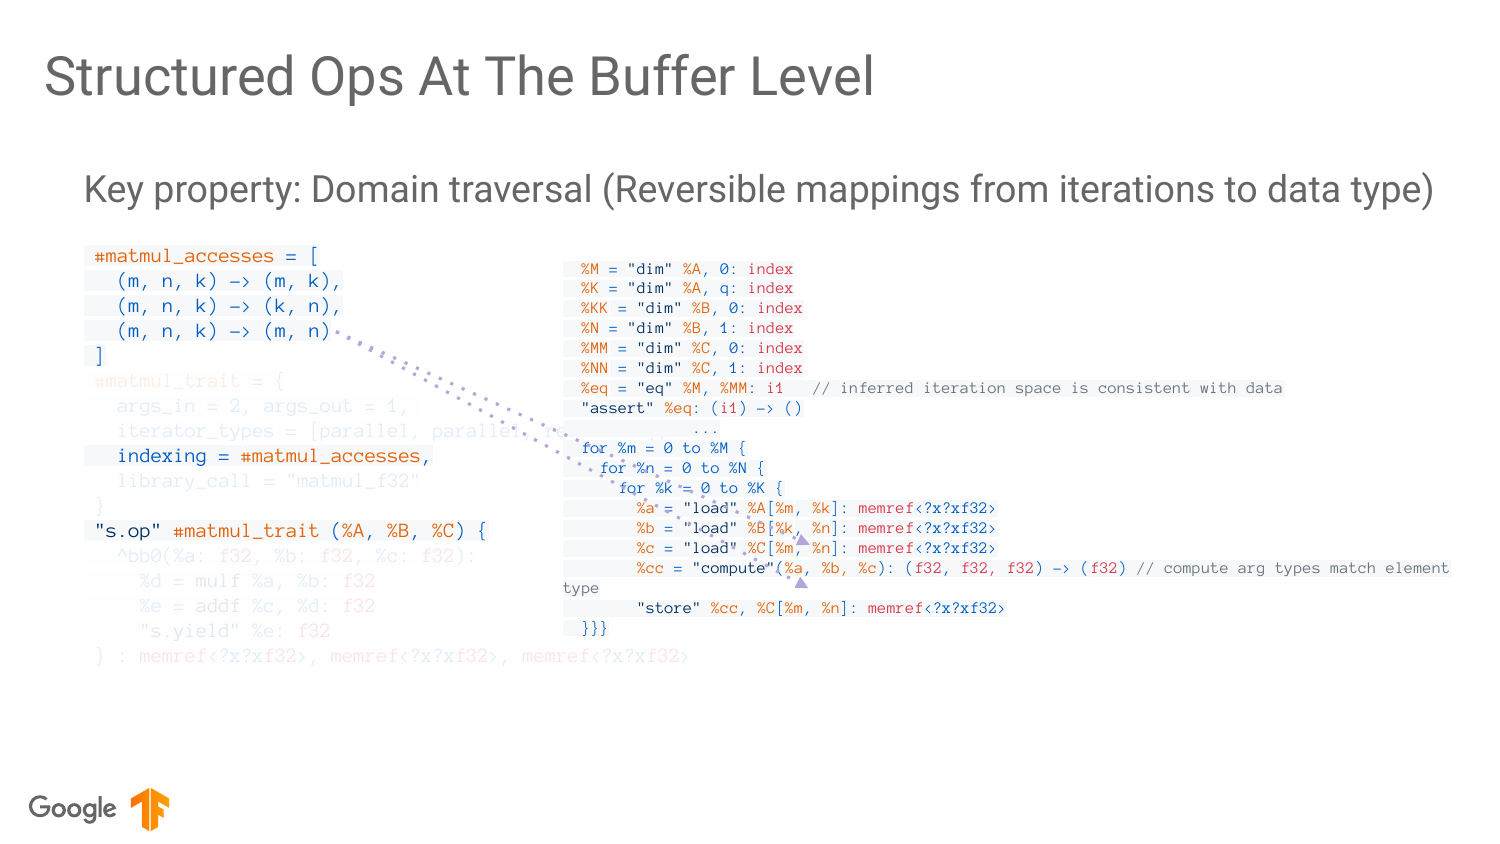

# Structured Ops At The Buffer Level
Key property: Domain traversal (Reversible mappings from iterations to data type)

 #matmul_accesses = [
   (m, n, k) -> (m, k),
   (m, n, k) -> (k, n),
   (m, n, k) -> (m, n)
 ]
 #matmul_trait = {
   args_in = 2, args_out = 1,
   iterator_types = [parallel, parallel, reduction],
   indexing = #matmul_accesses,
   library_call = "matmul_f32"
 }
 "s.op" #matmul_trait (%A, %B, %C) {
   ^bb0(%a: f32, %b: f32, %c: f32):
     %d = mulf %a, %b: f32
     %e = addf %c, %d: f32
     "s.yield" %e: f32
 } : memref<?x?xf32>, memref<?x?xf32>, memref<?x?xf32>

  %M = "dim" %A, 0: index
  %K = "dim" %A, q: index
  %KK = "dim" %B, 0: index
  %N = "dim" %B, 1: index
  %MM = "dim" %C, 0: index
  %NN = "dim" %C, 1: index
  %eq = "eq" %M, %MM: i1   // inferred iteration space is consistent with data
  "assert" %eq: (i1) -> ()
              ...
  for %m = 0 to %M {
    for %n = 0 to %N {
      for %k = 0 to %K {
        %a = "load" %A[%m, %k]: memref<?x?xf32>
        %b = "load" %B[%k, %n]: memref<?x?xf32>
        %c = "load" %C[%m, %n]: memref<?x?xf32>
        %cc = "compute"(%a, %b, %c): (f32, f32, f32) -> (f32) // compute arg types match element type
        "store" %cc, %C[%m, %n]: memref<?x?xf32>
  }}}